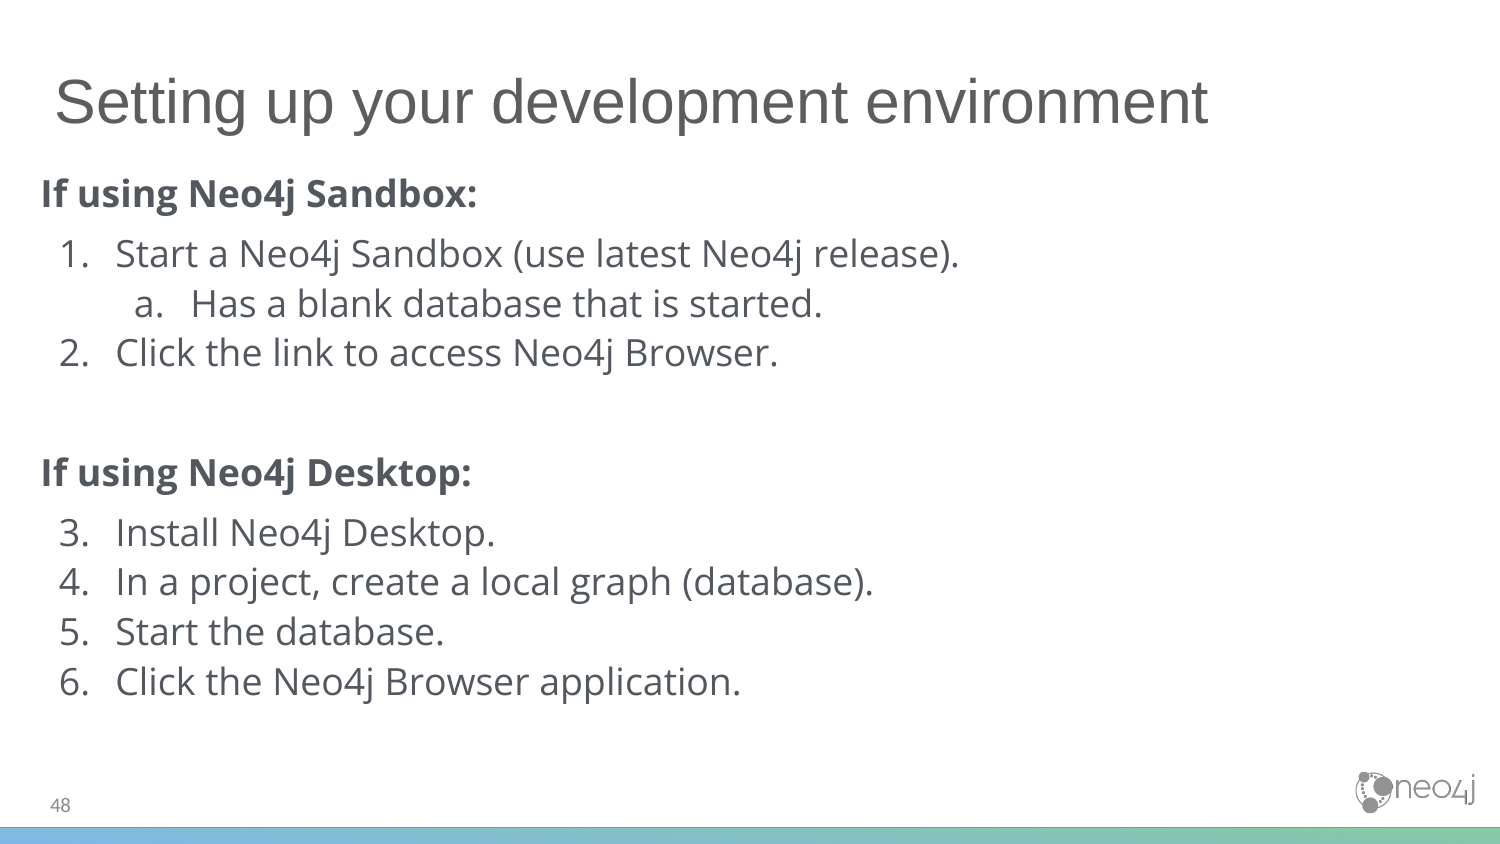

# Setting up your development environment
If using Neo4j Sandbox:
Start a Neo4j Sandbox (use latest Neo4j release).
Has a blank database that is started.
Click the link to access Neo4j Browser.

If using Neo4j Desktop:
Install Neo4j Desktop.
In a project, create a local graph (database).
Start the database.
Click the Neo4j Browser application.

48